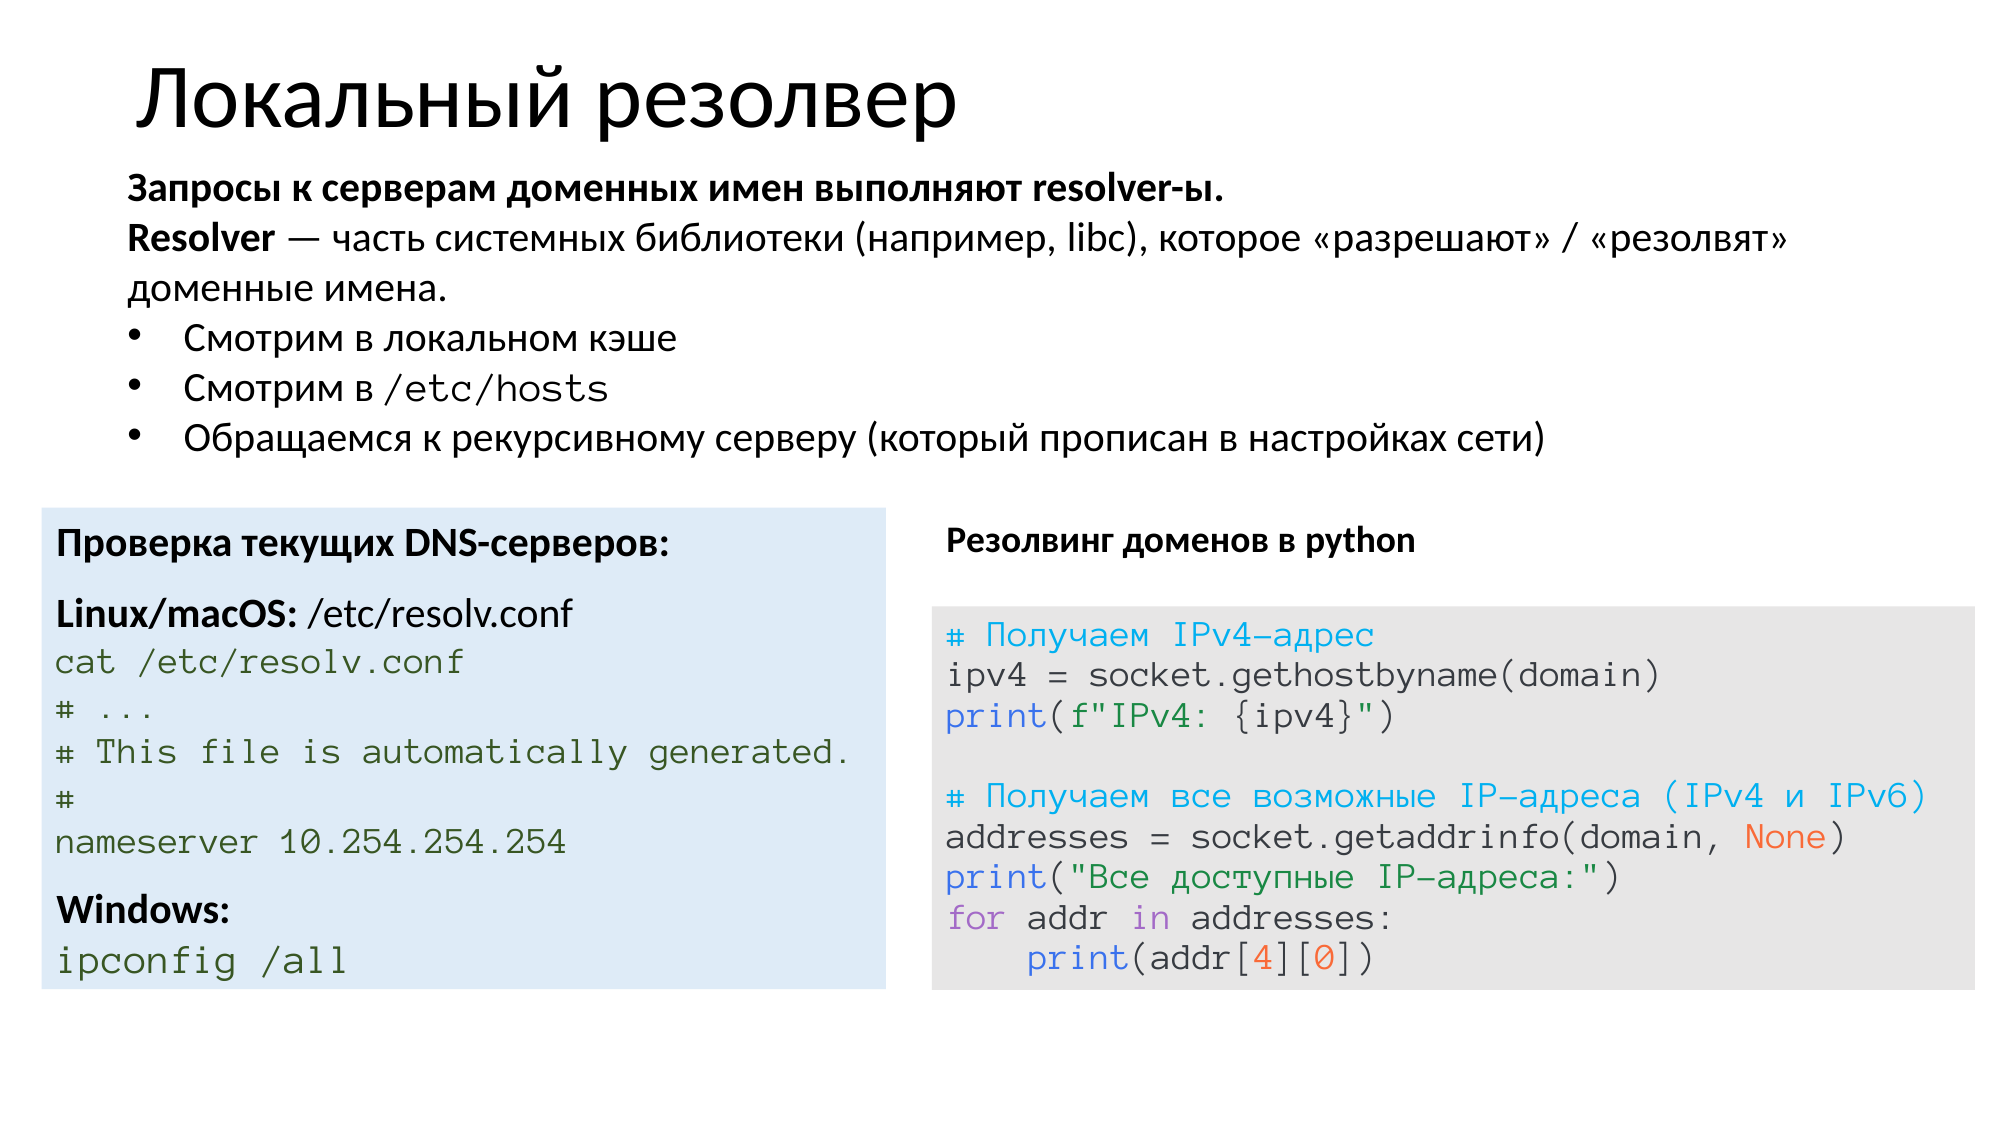

# Локальный резолвер
Запросы к серверам доменных имен выполняют resolver-ы.
Resolver — часть системных библиотеки (например, libc), которое «разрешают» / «резолвят» доменные имена.
Смотрим в локальном кэше
Смотрим в /etc/hosts
Обращаемся к рекурсивному серверу (который прописан в настройках сети)
Проверка текущих DNS-серверов:
Linux/macOS: /etc/resolv.conf
cat /etc/resolv.conf
# ...
# This file is automatically generated.
#
nameserver 10.254.254.254
Windows:
ipconfig /all
Резолвинг доменов в python
# Получаем IPv4-адрес ipv4 = socket.gethostbyname(domain) print(f"IPv4: {ipv4}") # Получаем все возможные IP-адреса (IPv4 и IPv6) addresses = socket.getaddrinfo(domain, None) print("Все доступные IP-адреса:") for addr in addresses: print(addr[4][0])